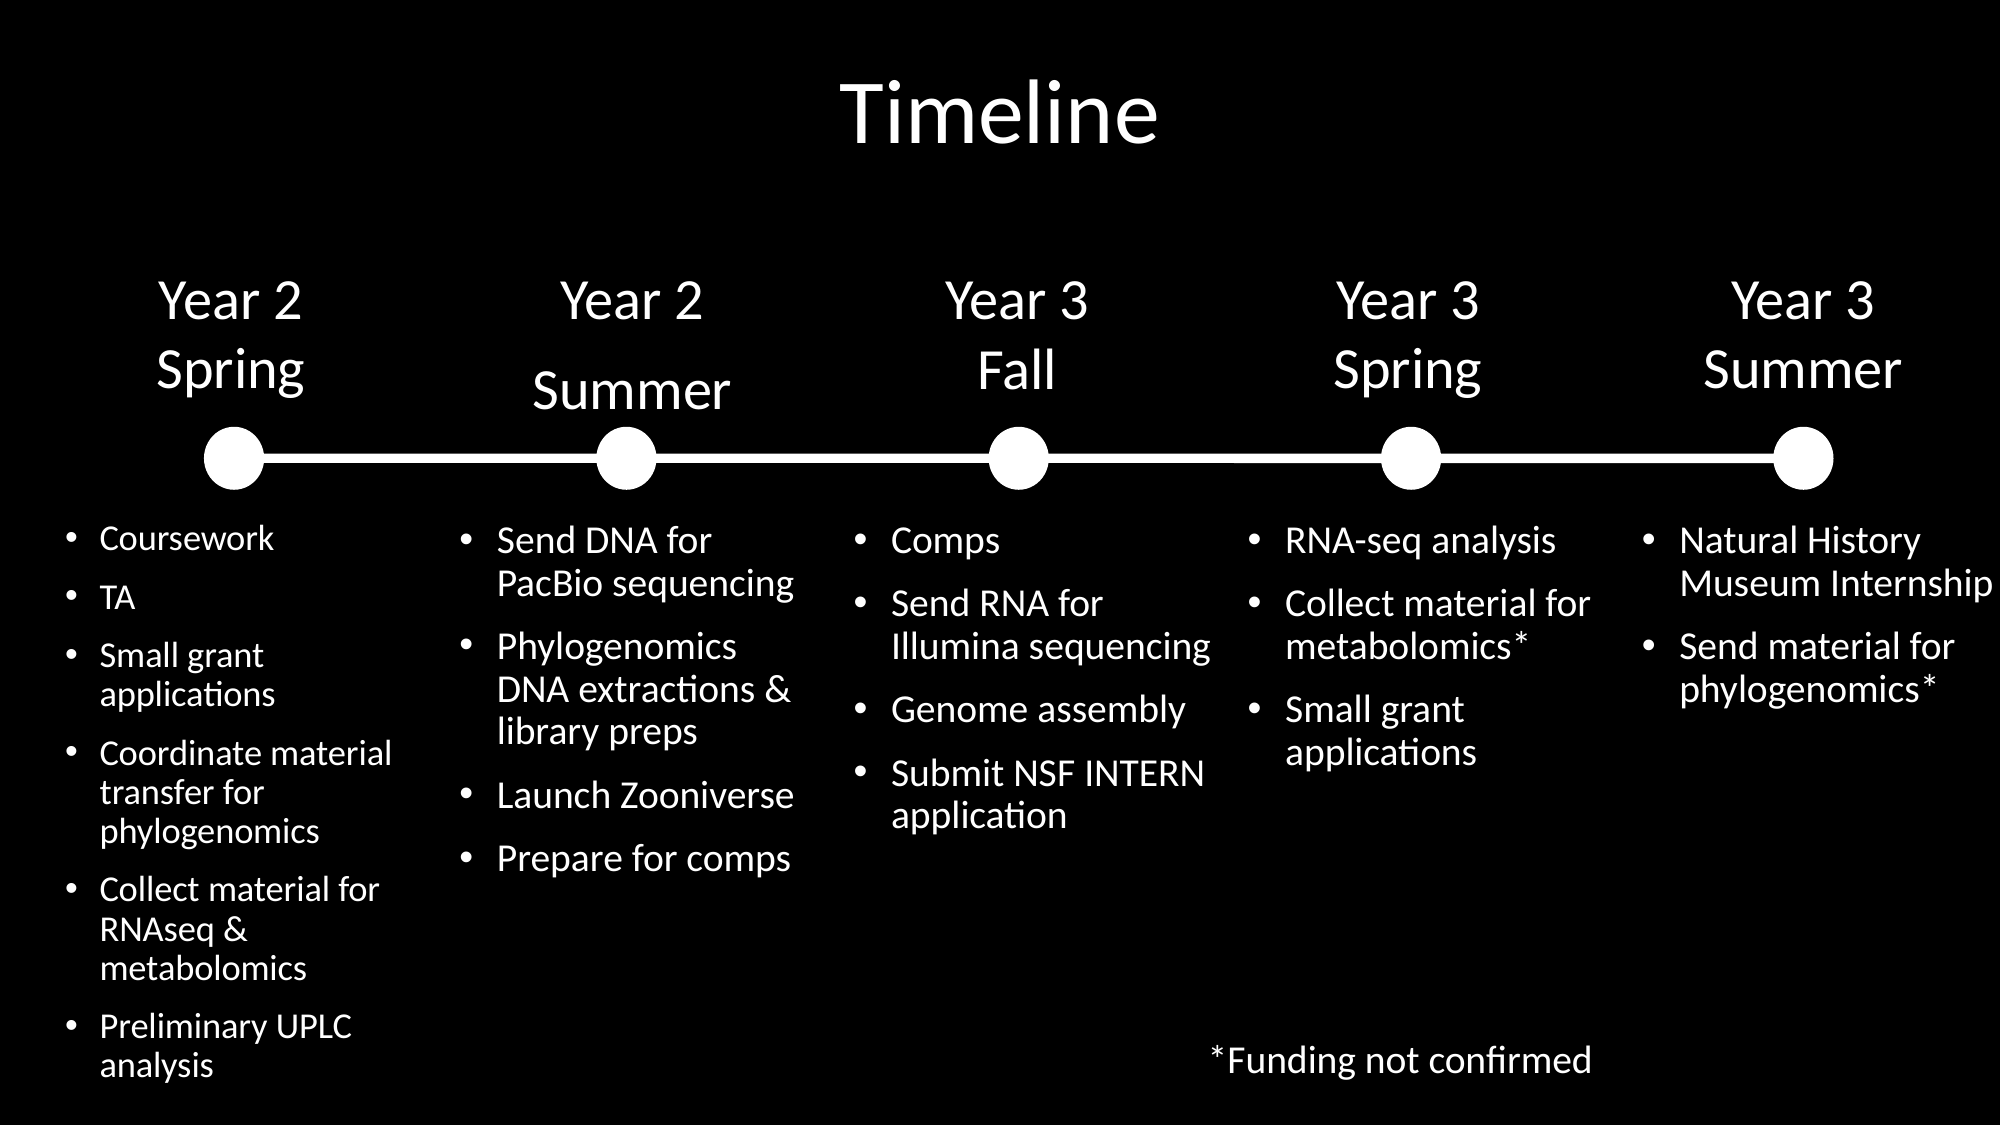

# Timeline
Year 2
Spring
Year 2
Summer
Year 3
Spring
Year 3
Summer
Year 3
Fall

Natural History Museum Internship
Send material for phylogenomics*

Coursework
TA
Small grant applications
Coordinate material transfer for phylogenomics
Collect material for RNAseq & metabolomics
Preliminary UPLC analysis

Send DNA for PacBio sequencing
Phylogenomics DNA extractions & library preps
Launch Zooniverse
Prepare for comps

Comps
Send RNA for Illumina sequencing
Genome assembly
Submit NSF INTERN application

RNA-seq analysis
Collect material for metabolomics*
Small grant applications

*Funding not confirmed